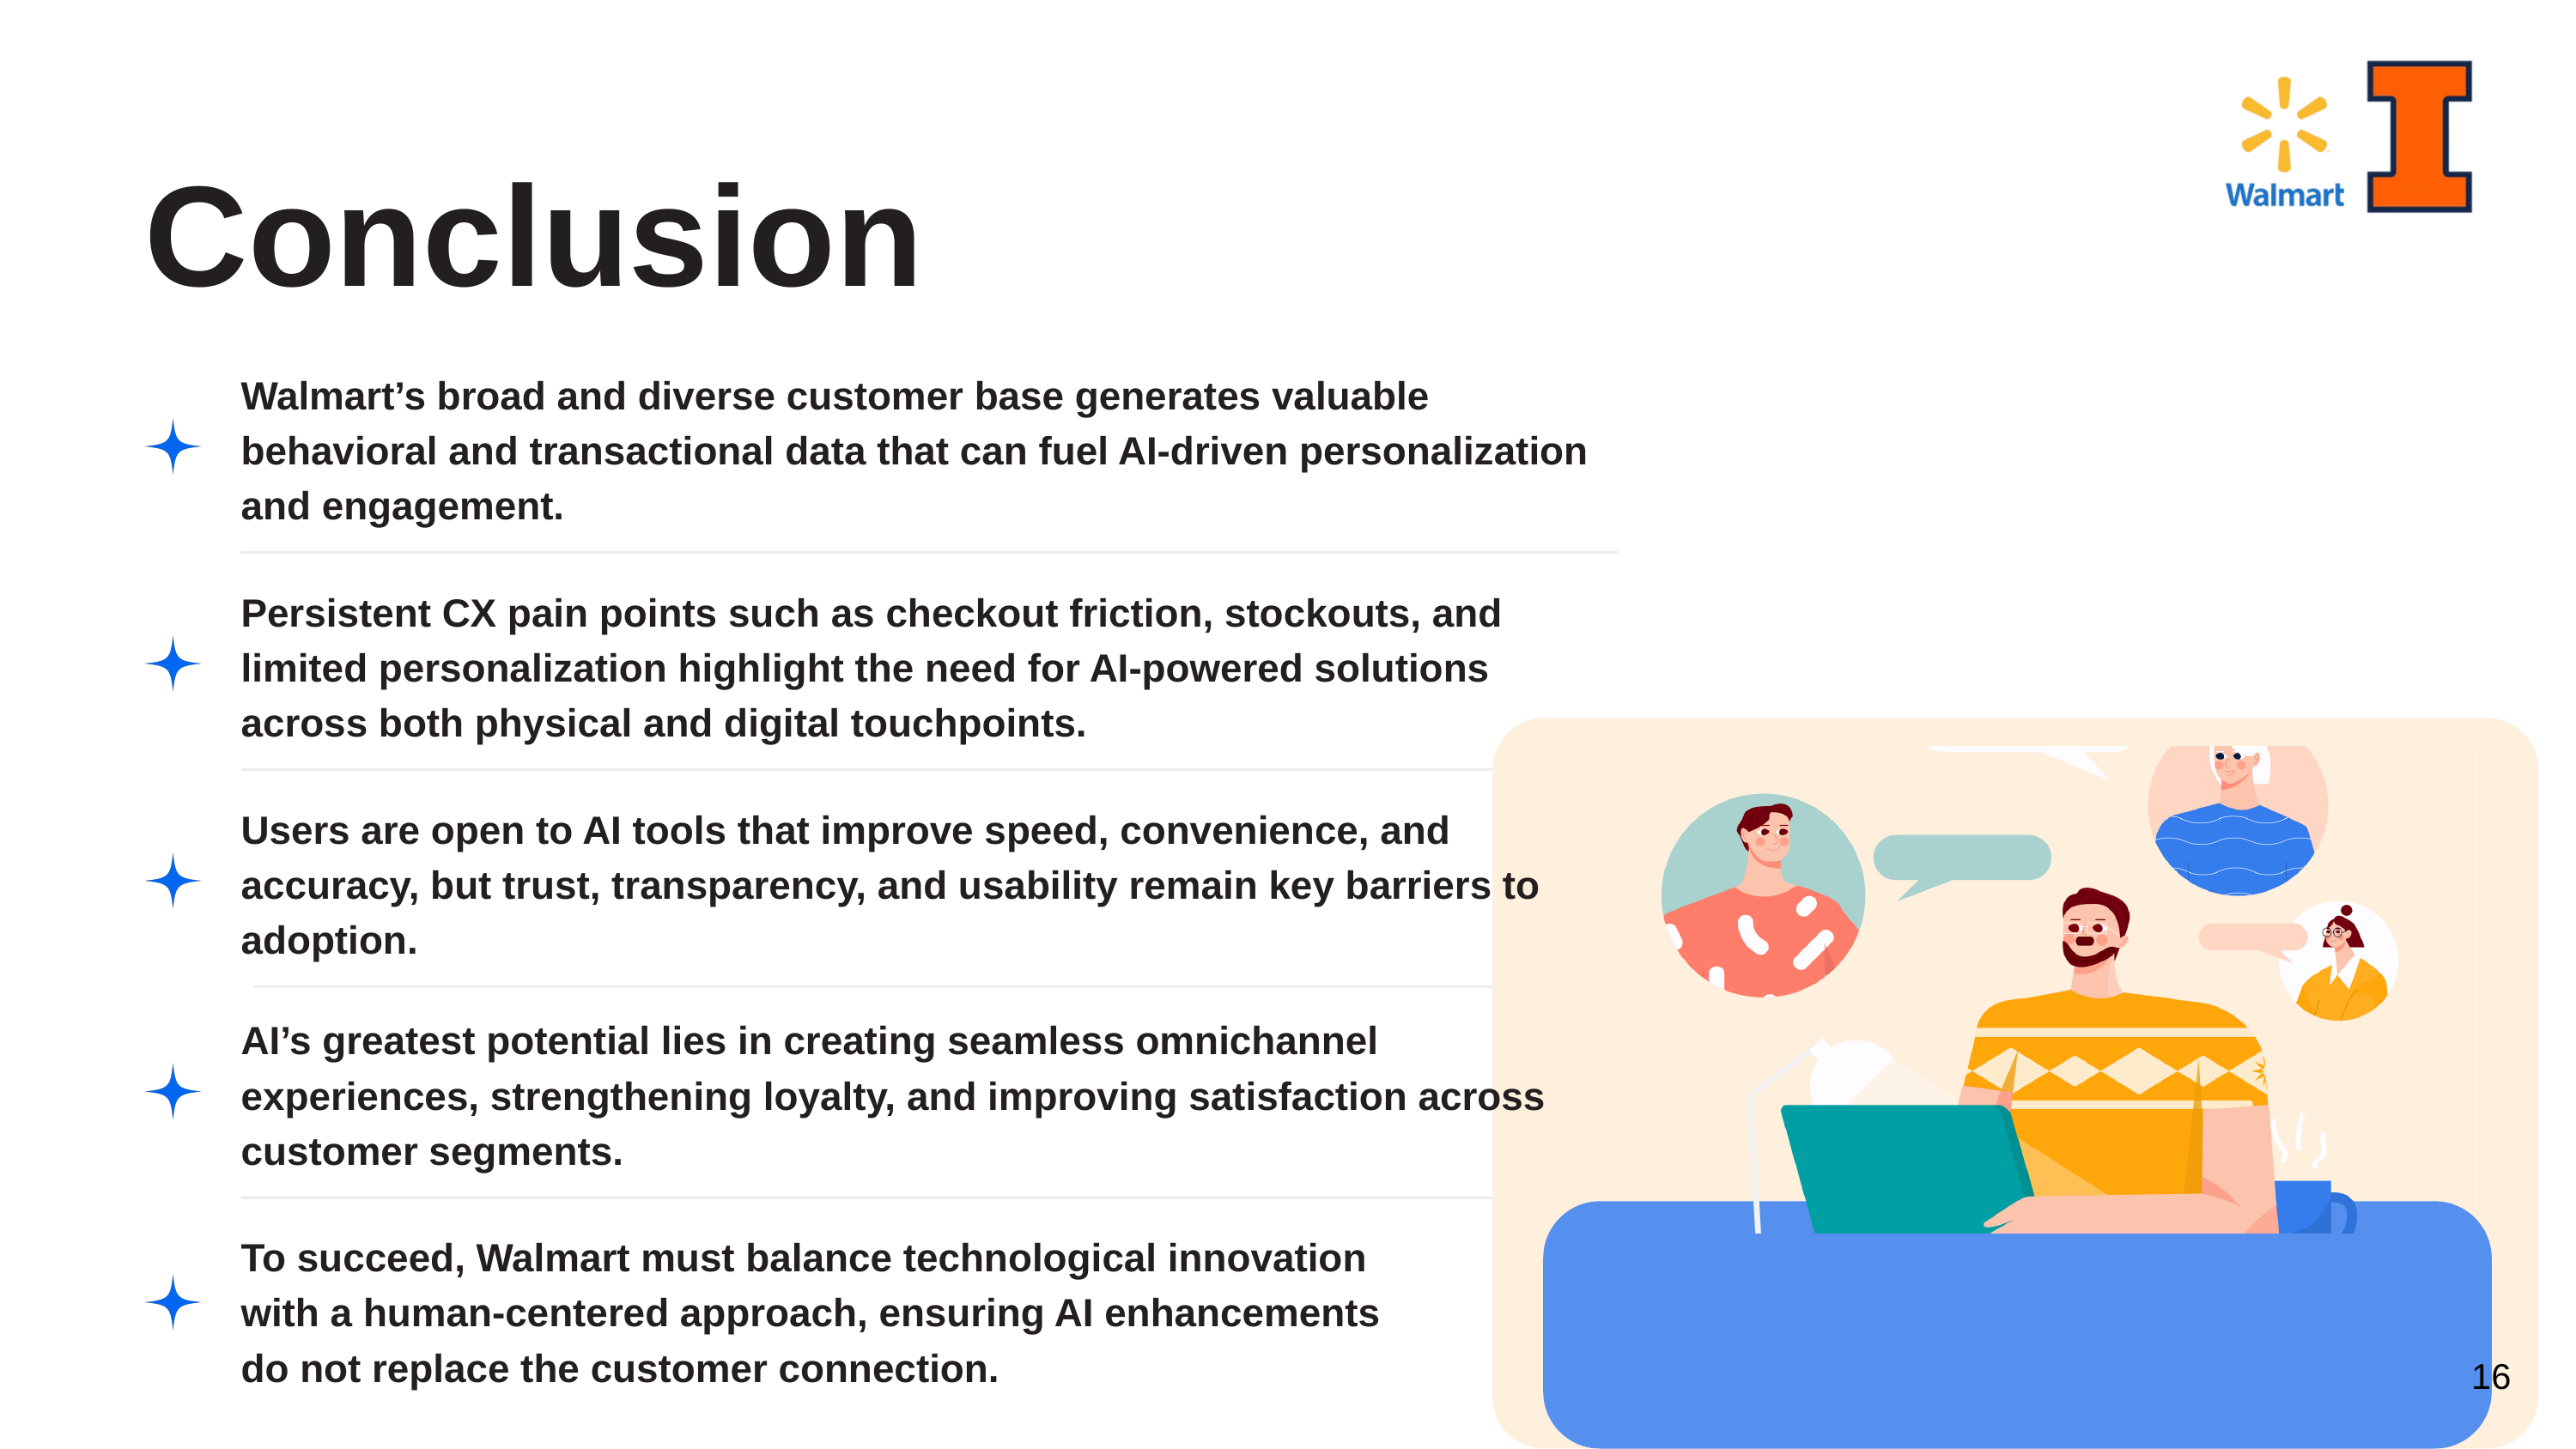

Conclusion
Walmart’s broad and diverse customer base generates valuable behavioral and transactional data that can fuel AI-driven personalization and engagement.

Persistent CX pain points such as checkout friction, stockouts, and limited personalization highlight the need for AI-powered solutions across both physical and digital touchpoints.

Users are open to AI tools that improve speed, convenience, and accuracy, but trust, transparency, and usability remain key barriers to adoption.

AI’s greatest potential lies in creating seamless omnichannel experiences, strengthening loyalty, and improving satisfaction across customer segments.

To succeed, Walmart must balance technological innovation with a human-centered approach, ensuring AI enhancements do not replace the customer connection.

16